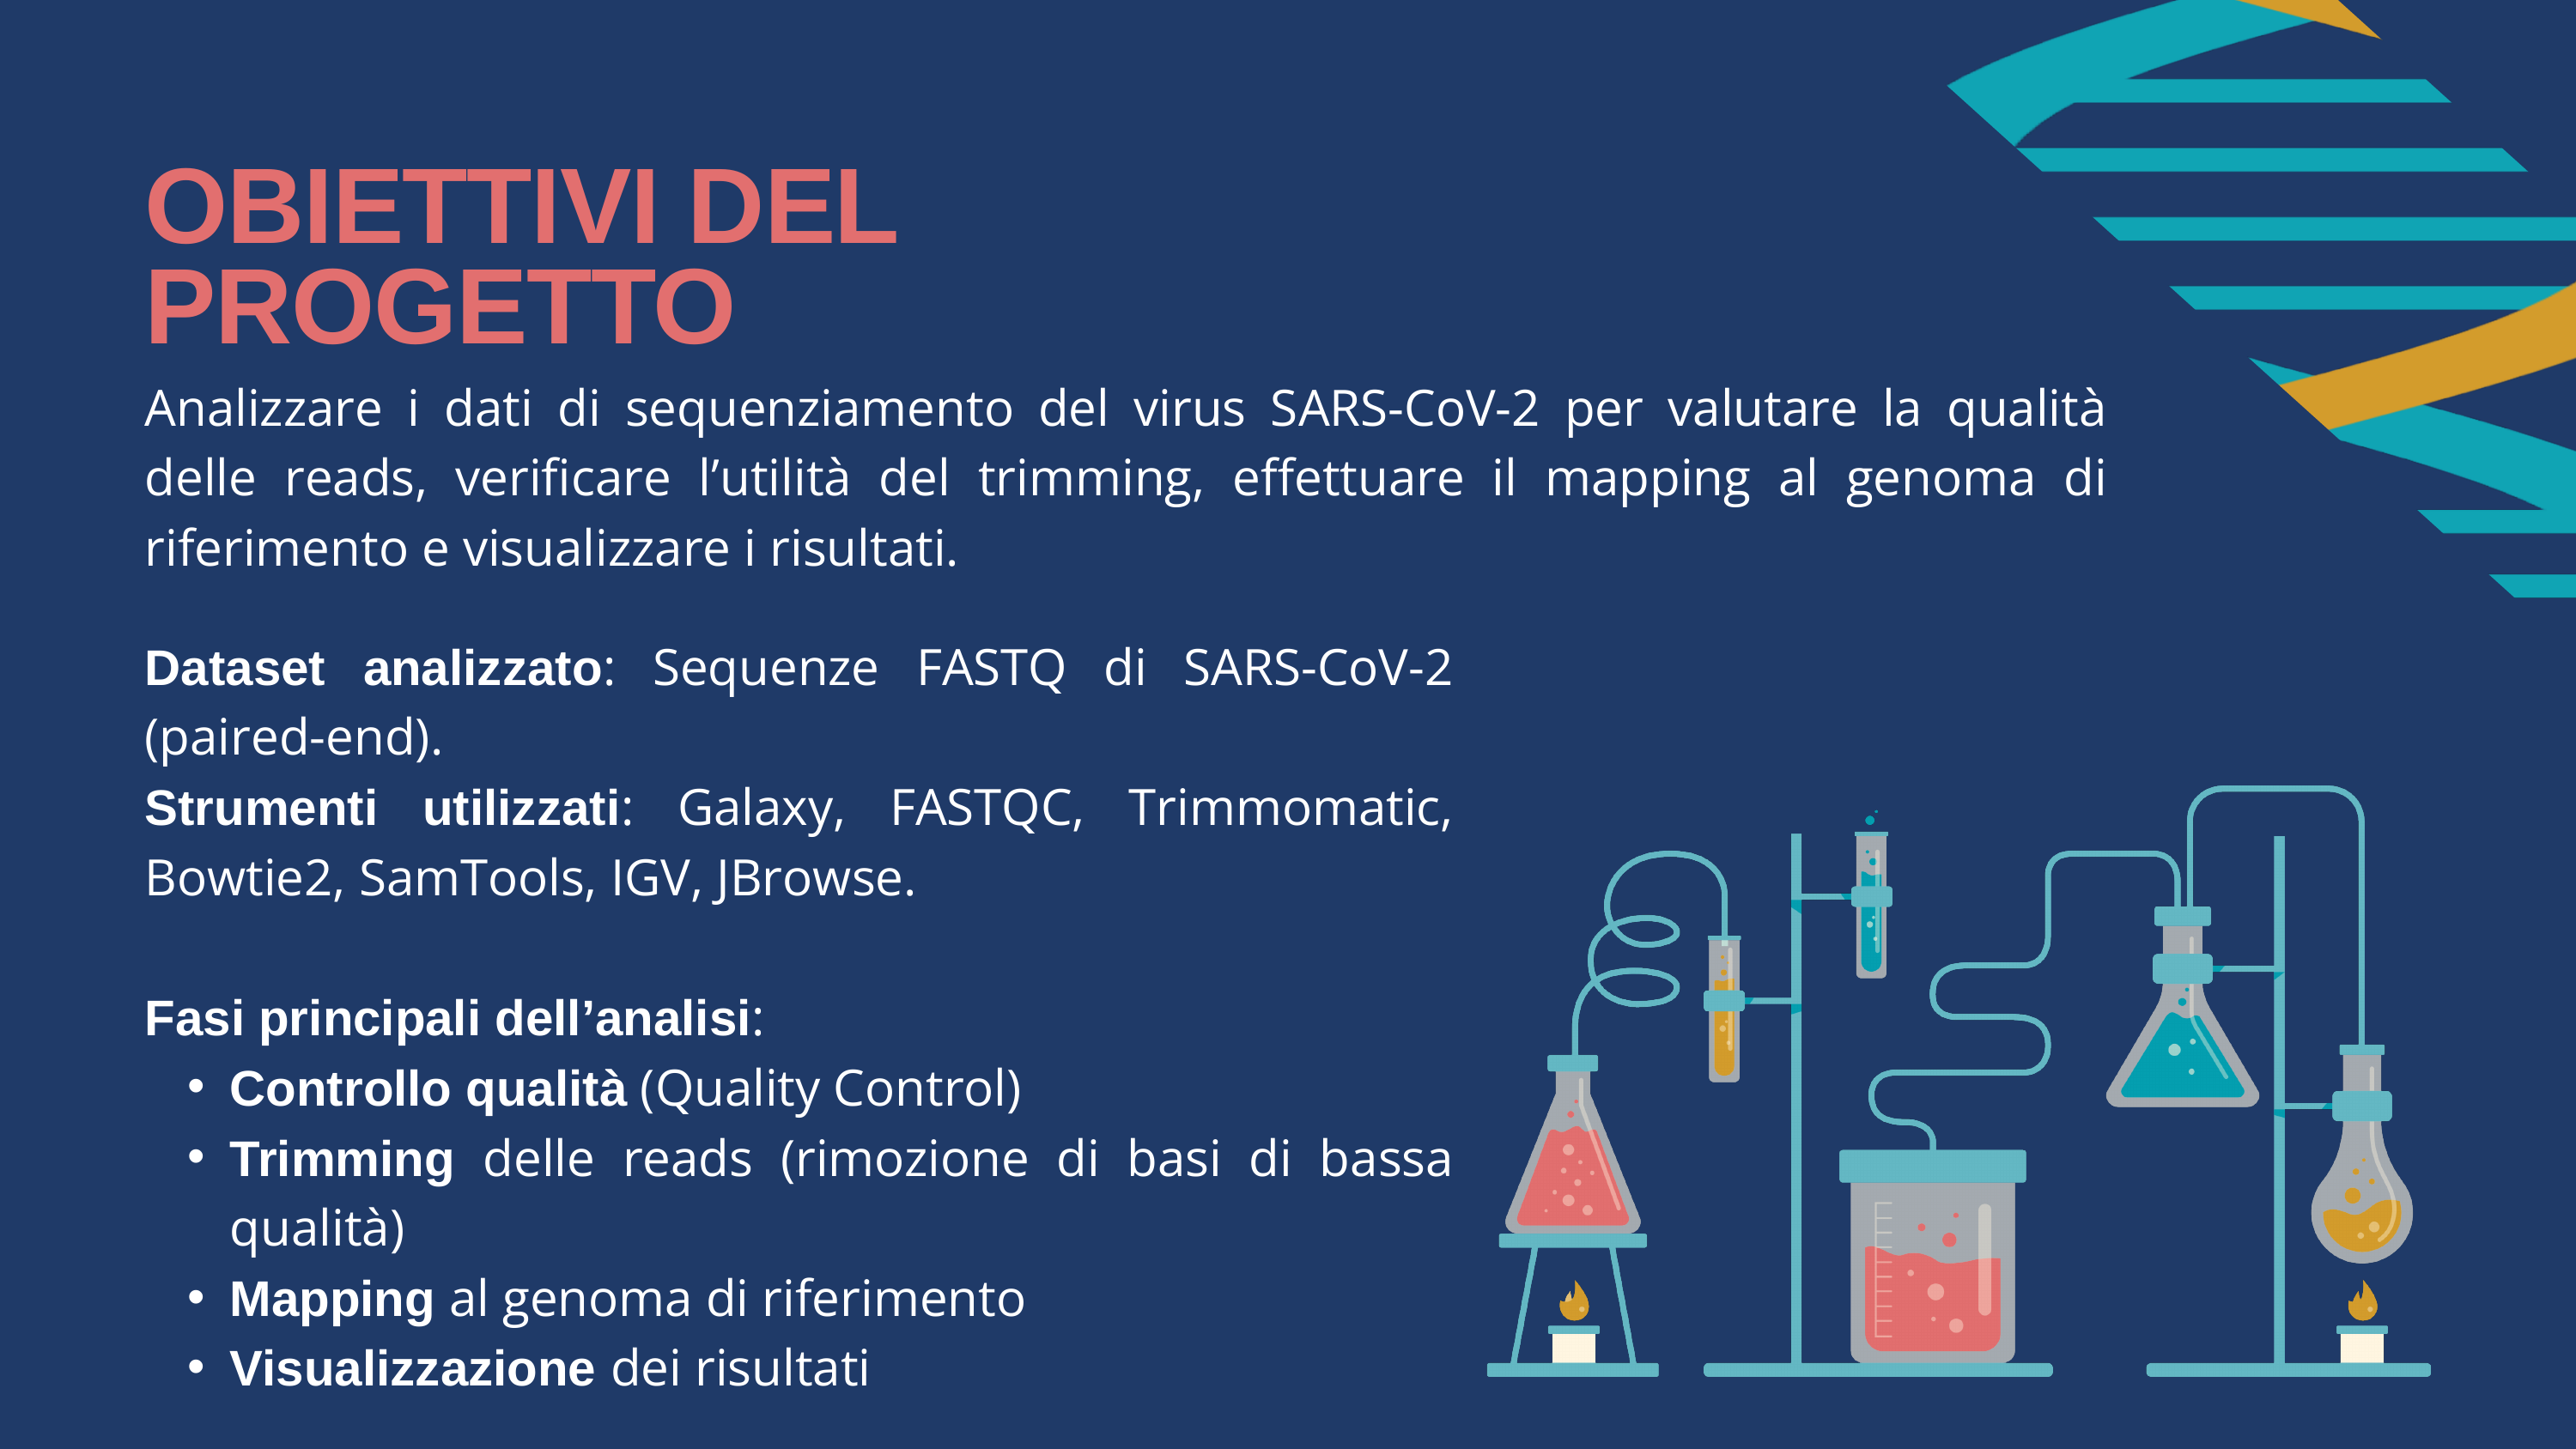

OBIETTIVI DEL PROGETTO
Analizzare i dati di sequenziamento del virus SARS-CoV-2 per valutare la qualità delle reads, verificare l’utilità del trimming, effettuare il mapping al genoma di riferimento e visualizzare i risultati.

Dataset analizzato: Sequenze FASTQ di SARS-CoV-2 (paired-end).
Strumenti utilizzati: Galaxy, FASTQC, Trimmomatic, Bowtie2, SamTools, IGV, JBrowse.

Fasi principali dell’analisi:
Controllo qualità (Quality Control)
Trimming delle reads (rimozione di basi di bassa qualità)
Mapping al genoma di riferimento
Visualizzazione dei risultati